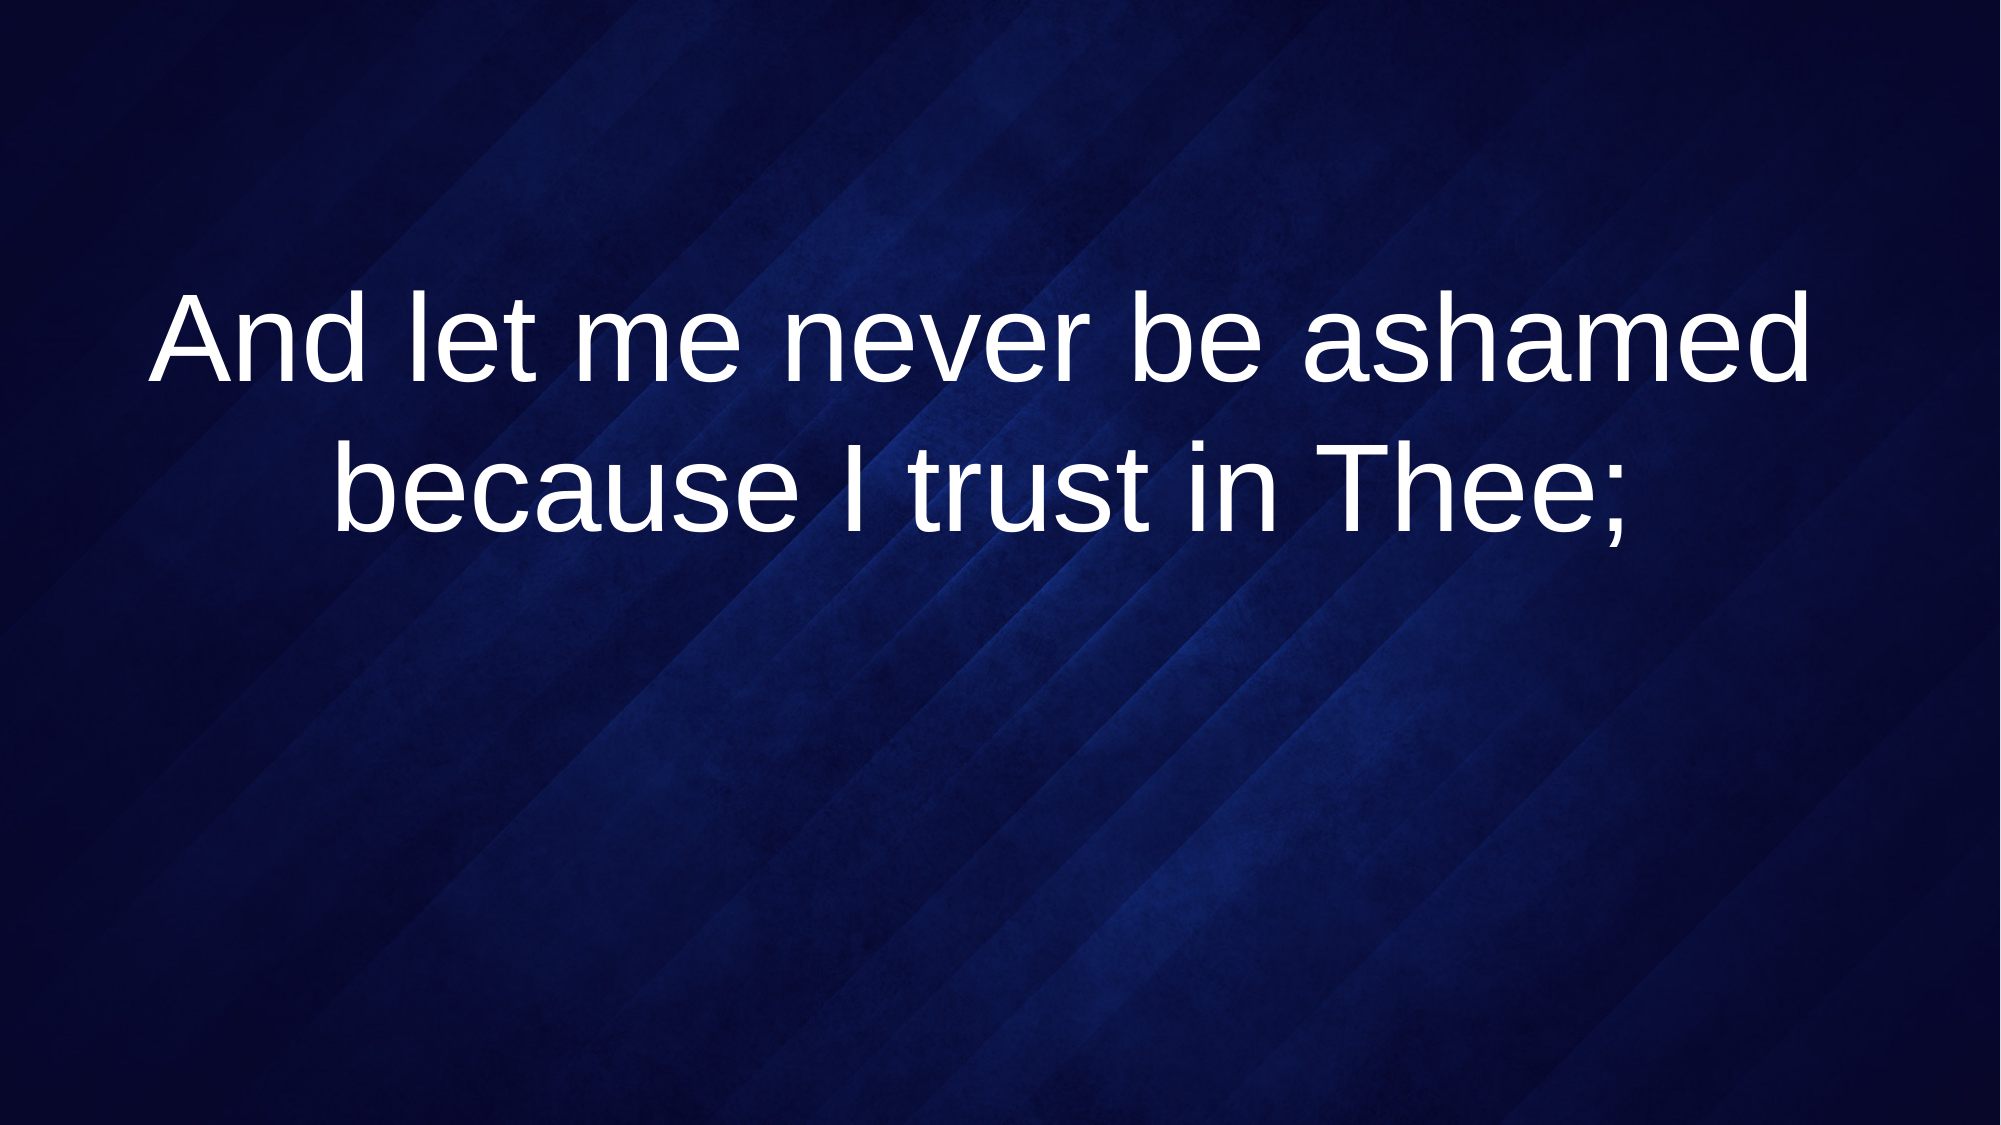

# And let me never be ashamed because I trust in Thee;